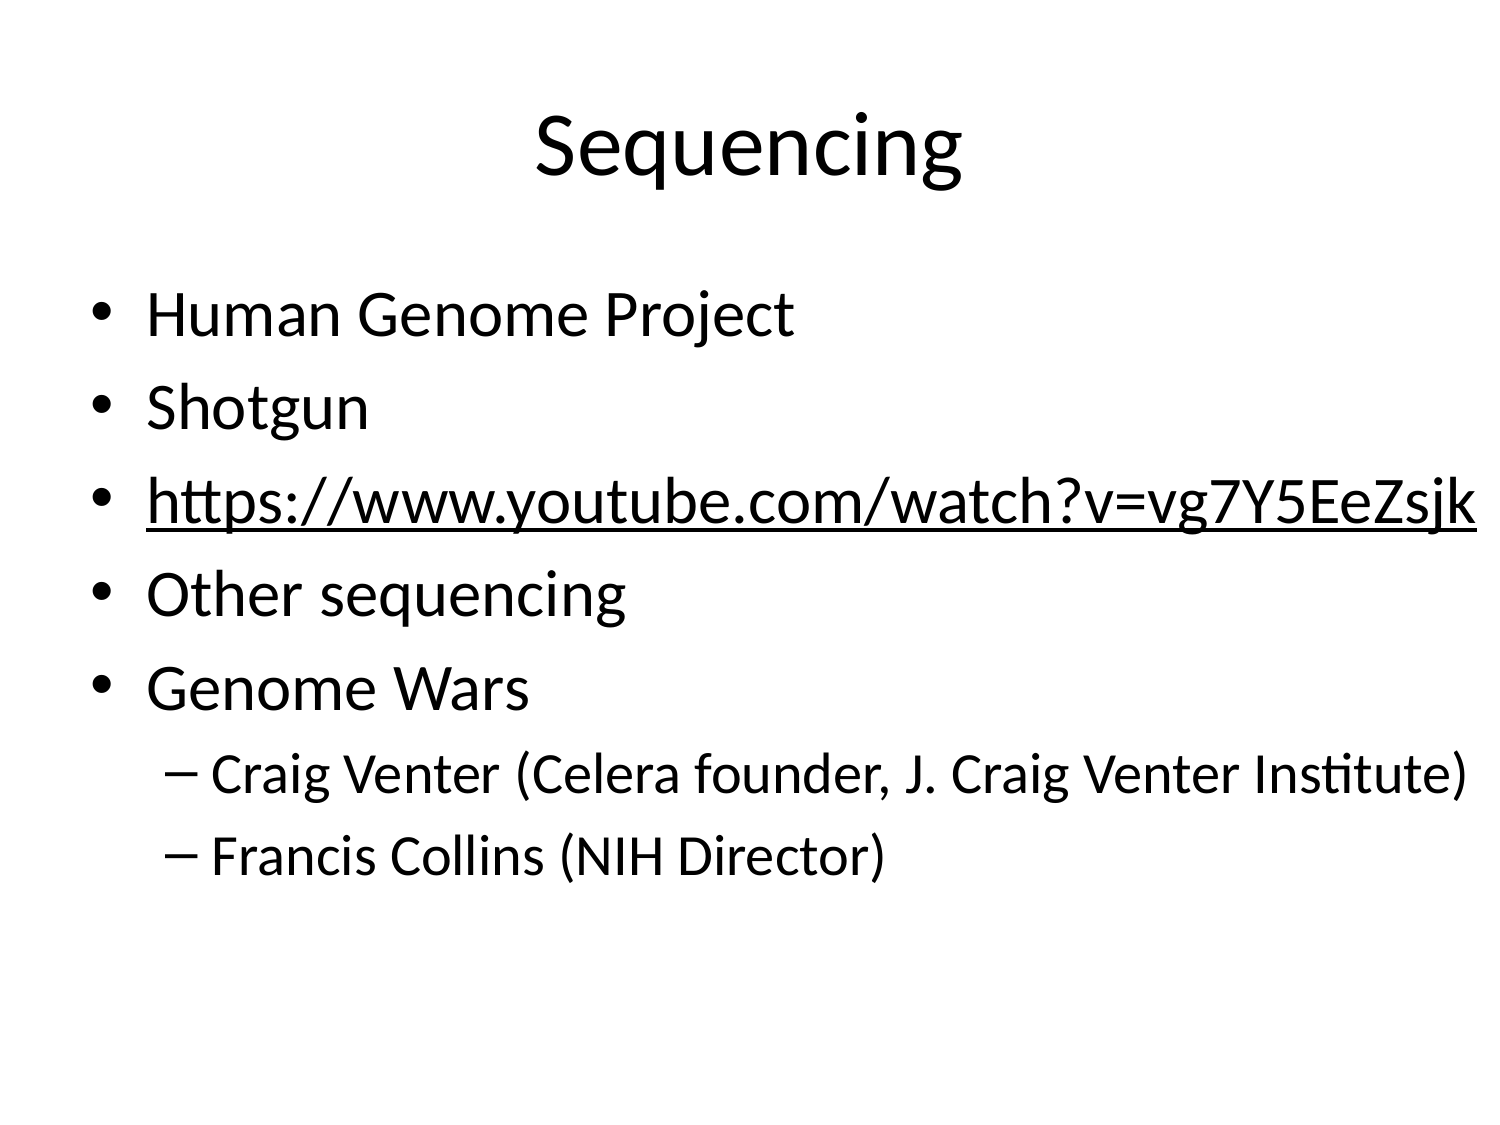

# Sequencing
Human Genome Project
Shotgun
https://www.youtube.com/watch?v=vg7Y5EeZsjk
Other sequencing
Genome Wars
Craig Venter (Celera founder, J. Craig Venter Institute)
Francis Collins (NIH Director)